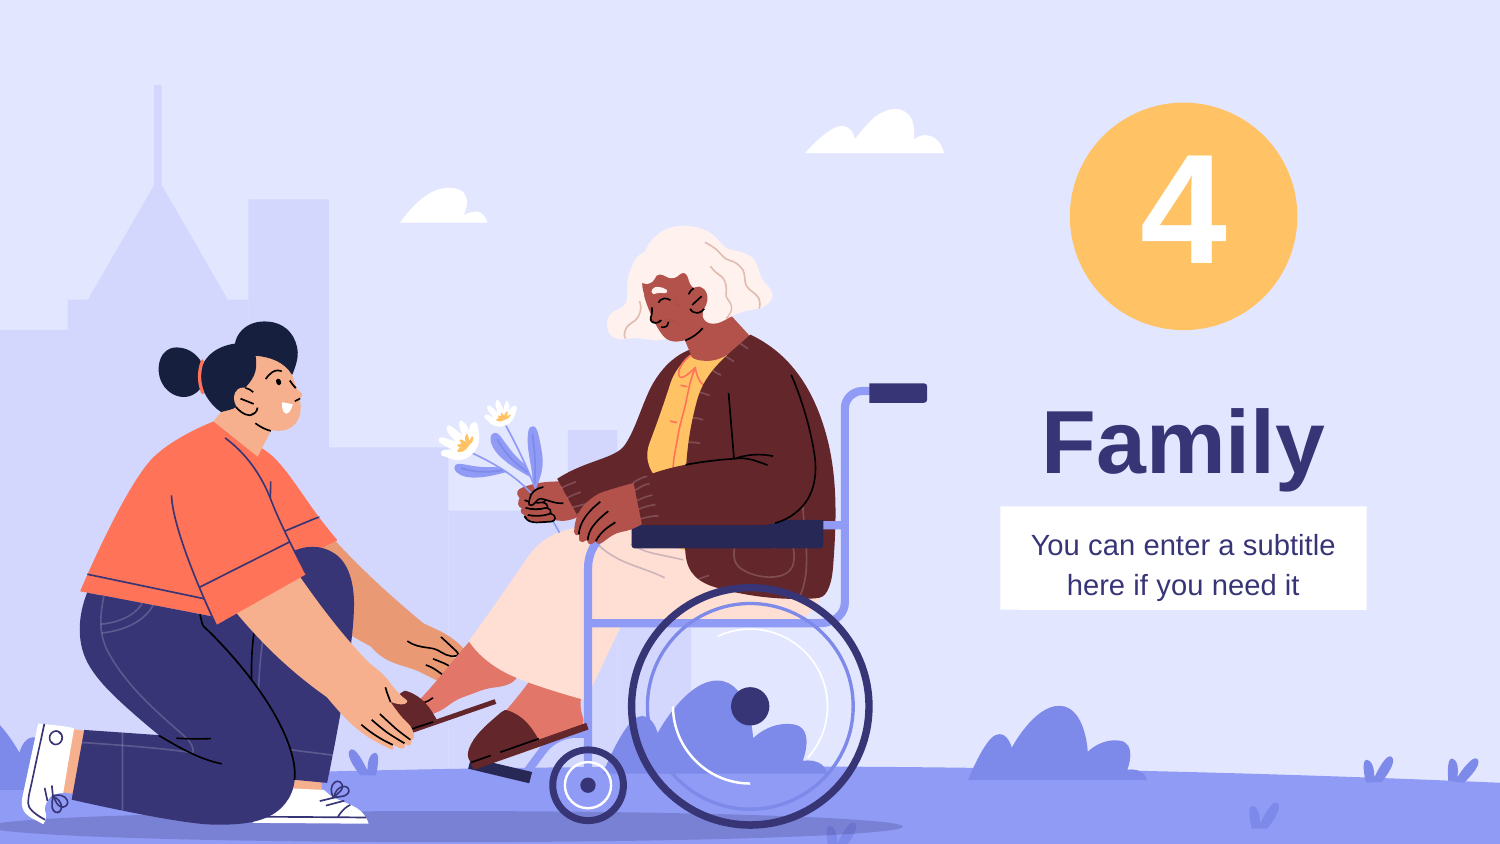

4

# Family
You can enter a subtitle here if you need it